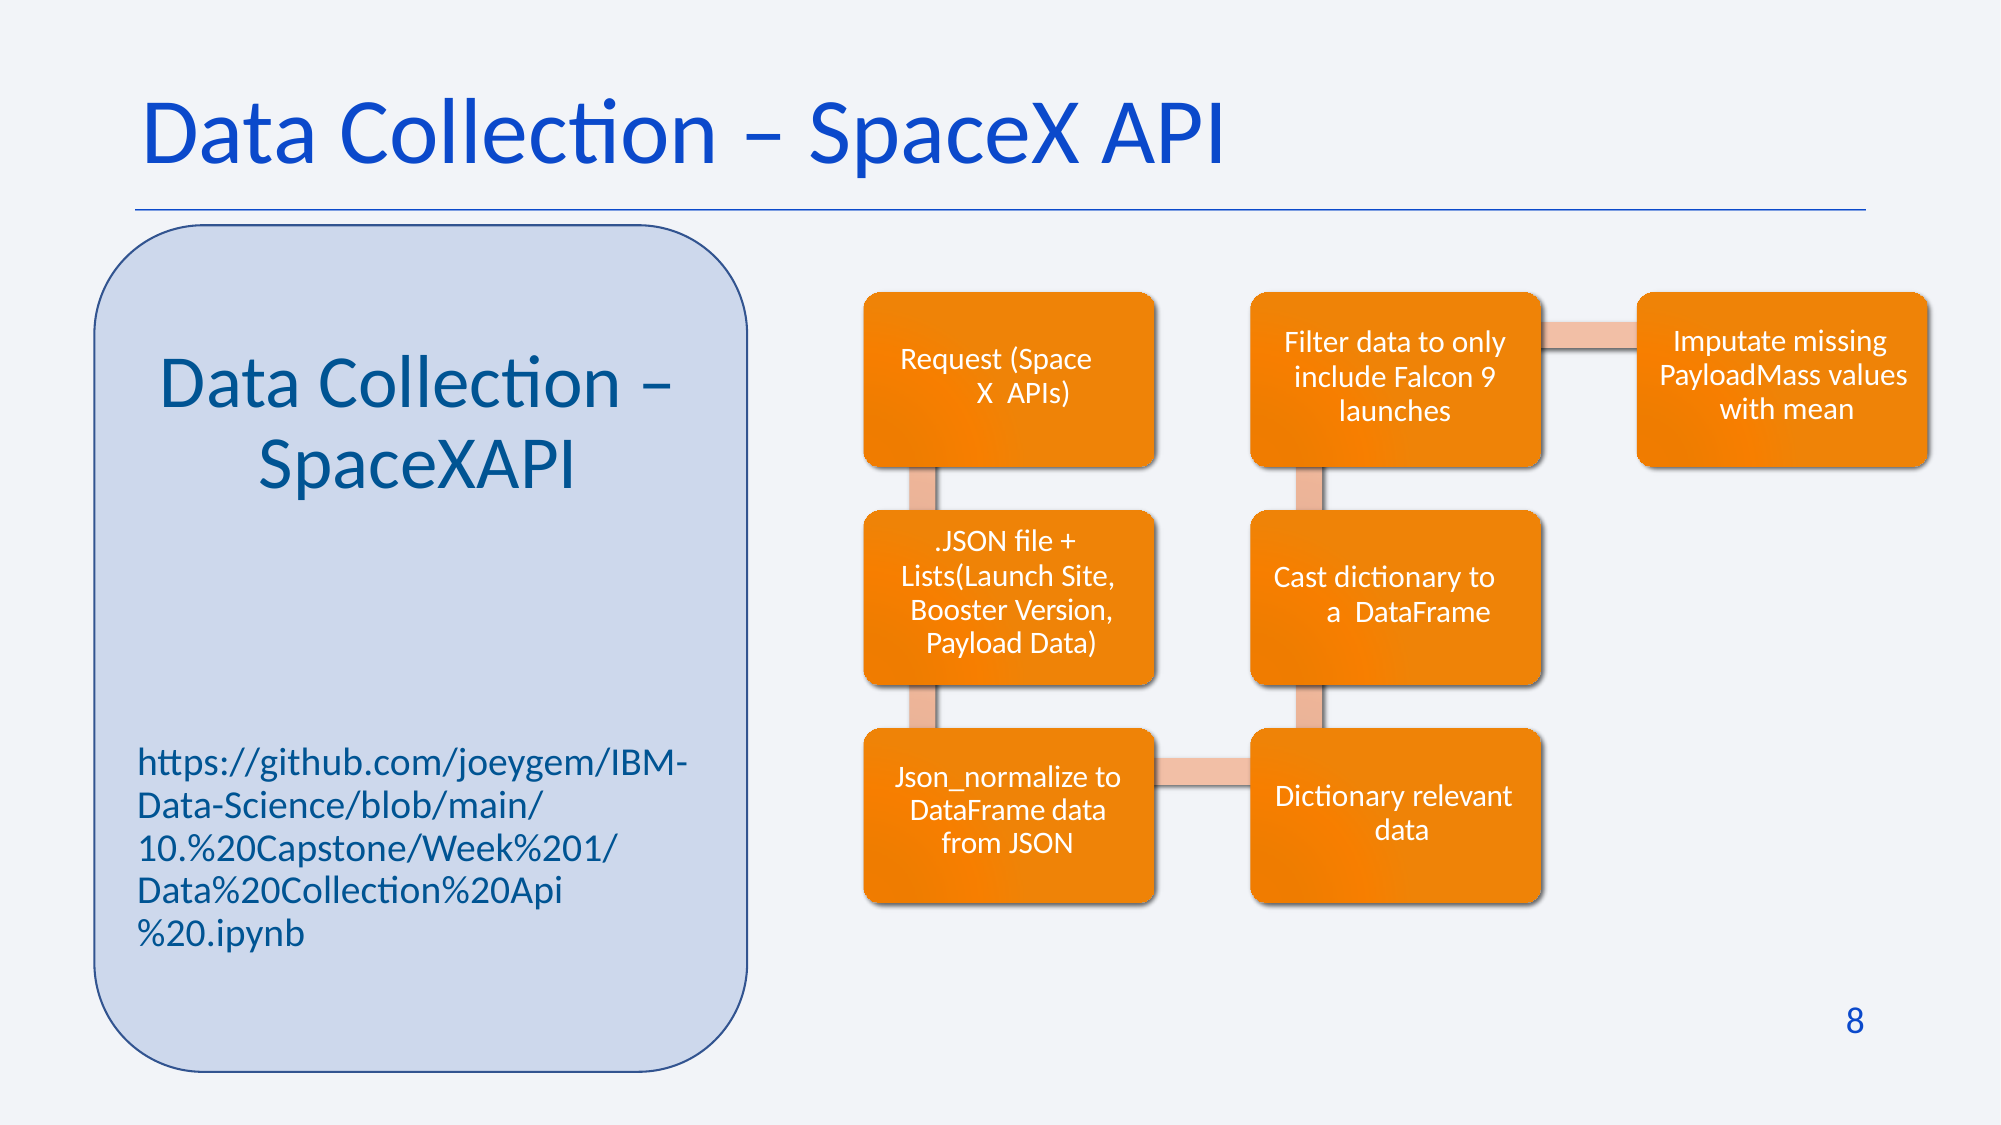

Data Collection – SpaceX API

# Data Collection – SpaceXAPI
Filter data to only  include Falcon 9  launches
Imputate missing  PayloadMass values  with mean

Request (Space X  APIs)

.JSON file +  Lists(Launch Site,  Booster Version,  Payload Data)

Cast dictionary to a  DataFrame

https://github.com/joeygem/IBM-Data-Science/blob/main/10.%20Capstone/Week%201/Data%20Collection%20Api%20.ipynb
Json_normalize to  DataFrame data  from JSON
Dictionary relevant  data
8